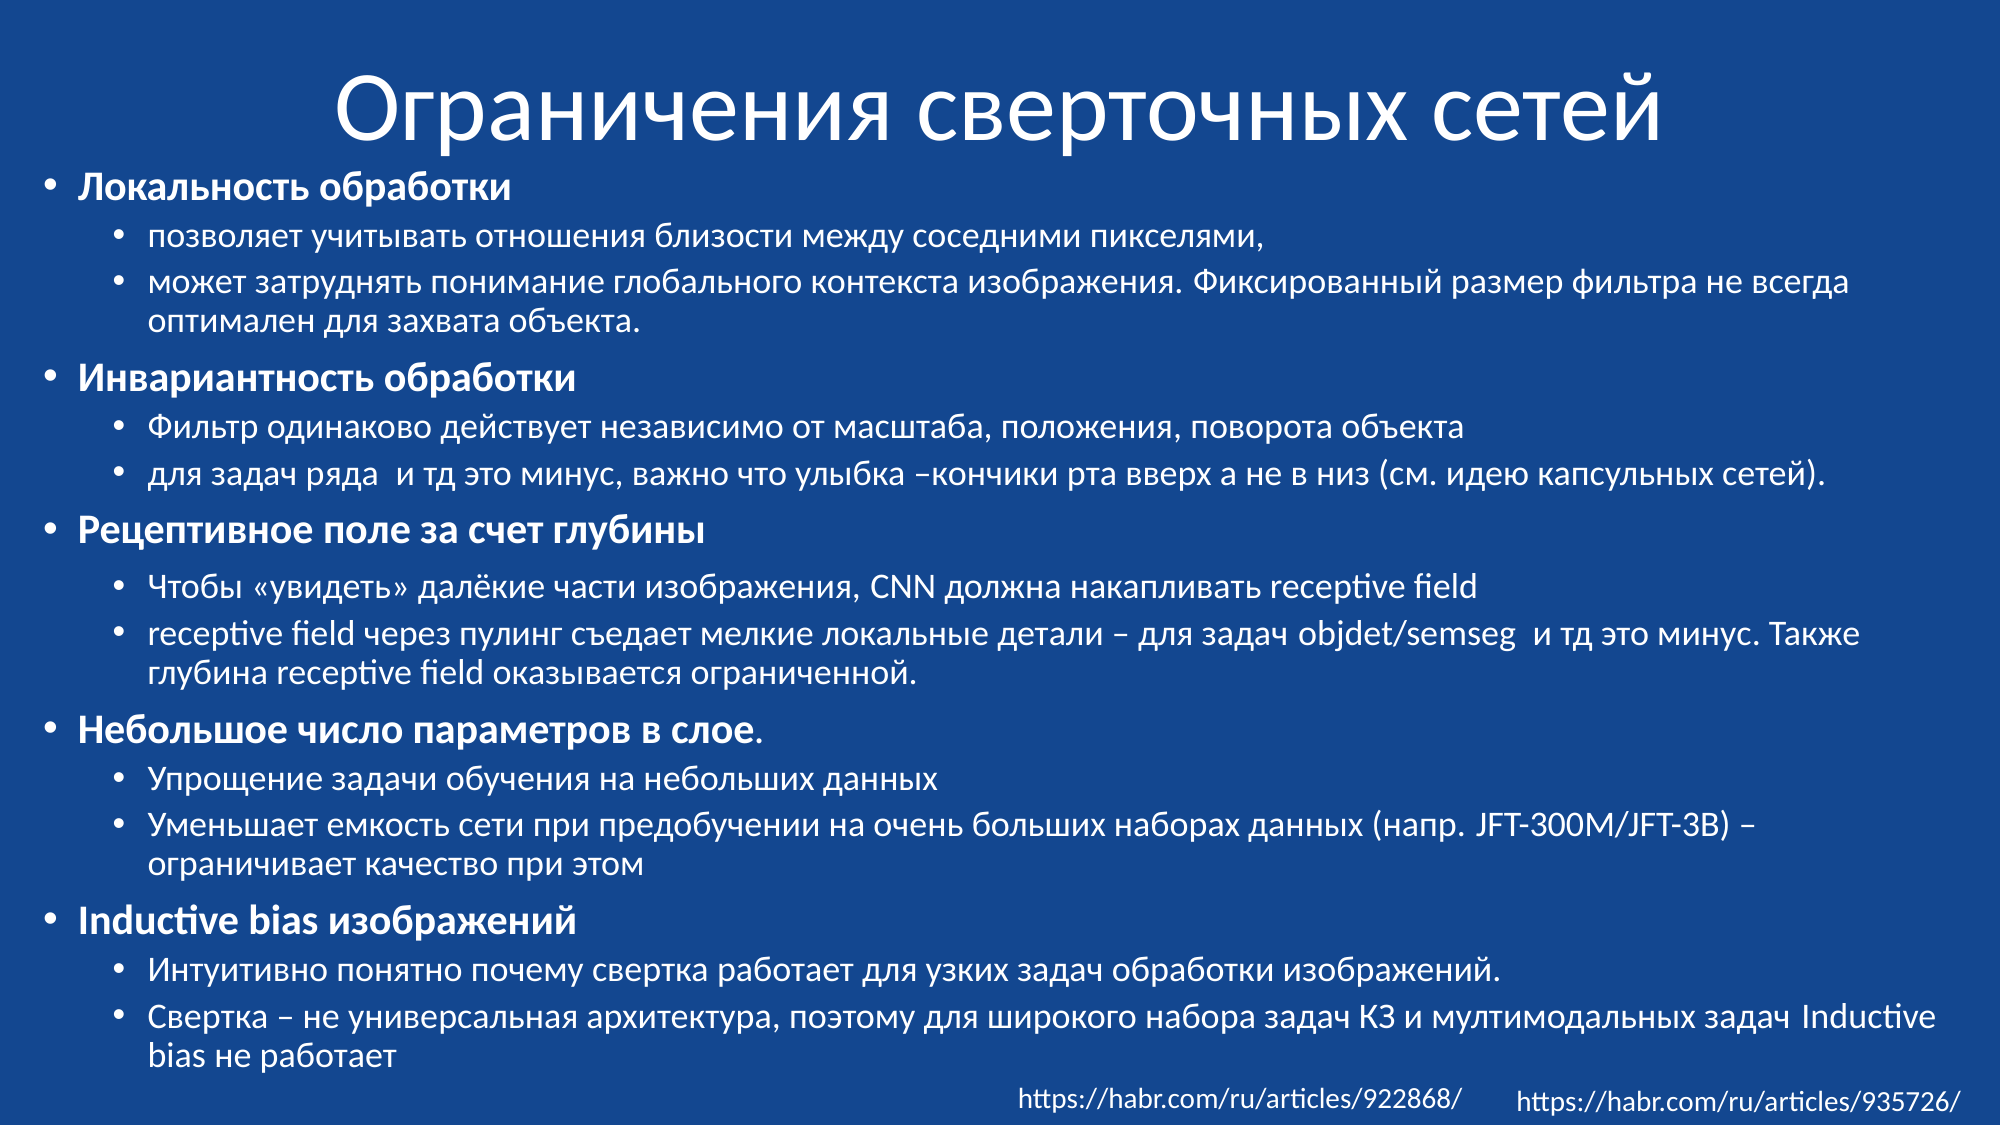

# Ограничения сверточных сетей
Локальность обработки
позволяет учитывать отношения близости между соседними пикселями,
может затруднять понимание глобального контекста изображения. Фиксированный размер фильтра не всегда оптимален для захвата объекта.
Инвариантность обработки
Фильтр одинаково действует независимо от масштаба, положения, поворота объекта
для задач ряда  и тд это минус, важно что улыбка –кончики рта вверх а не в низ (см. идею капсульных сетей).
Рецептивное поле за счет глубины
Чтобы «увидеть» далёкие части изображения, CNN должна накапливать receptive field
receptive field через пулинг съедает мелкие локальные детали – для задач objdet/semseg  и тд это минус. Также глубина receptive field оказывается ограниченной.
Небольшое число параметров в слое.
Упрощение задачи обучения на небольших данных
Уменьшает емкость сети при предобучении на очень больших наборах данных (напр. JFT-300M/JFT-3B) – ограничивает качество при этом
Inductive bias изображений
Интуитивно понятно почему свертка работает для узких задач обработки изображений.
Свертка – не универсальная архитектура, поэтому для широкого набора задач КЗ и мултимодальных задач Inductive bias не работает
https://habr.com/ru/articles/922868/
https://habr.com/ru/articles/935726/